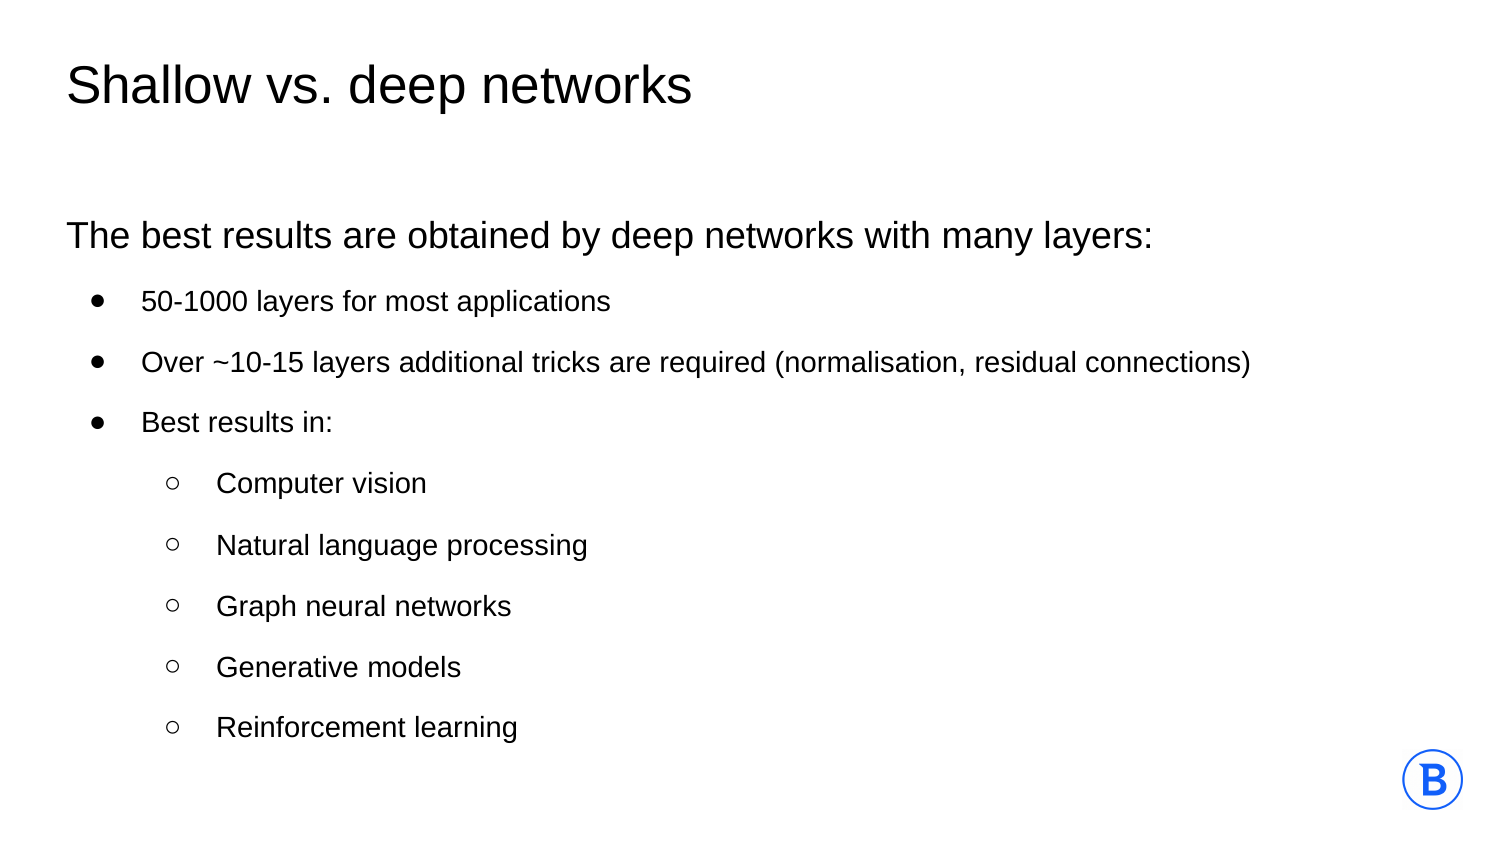

# Shallow vs. deep networks
The best results are obtained by deep networks with many layers:
50-1000 layers for most applications
Over ~10-15 layers additional tricks are required (normalisation, residual connections)
Best results in:
Computer vision
Natural language processing
Graph neural networks
Generative models
Reinforcement learning